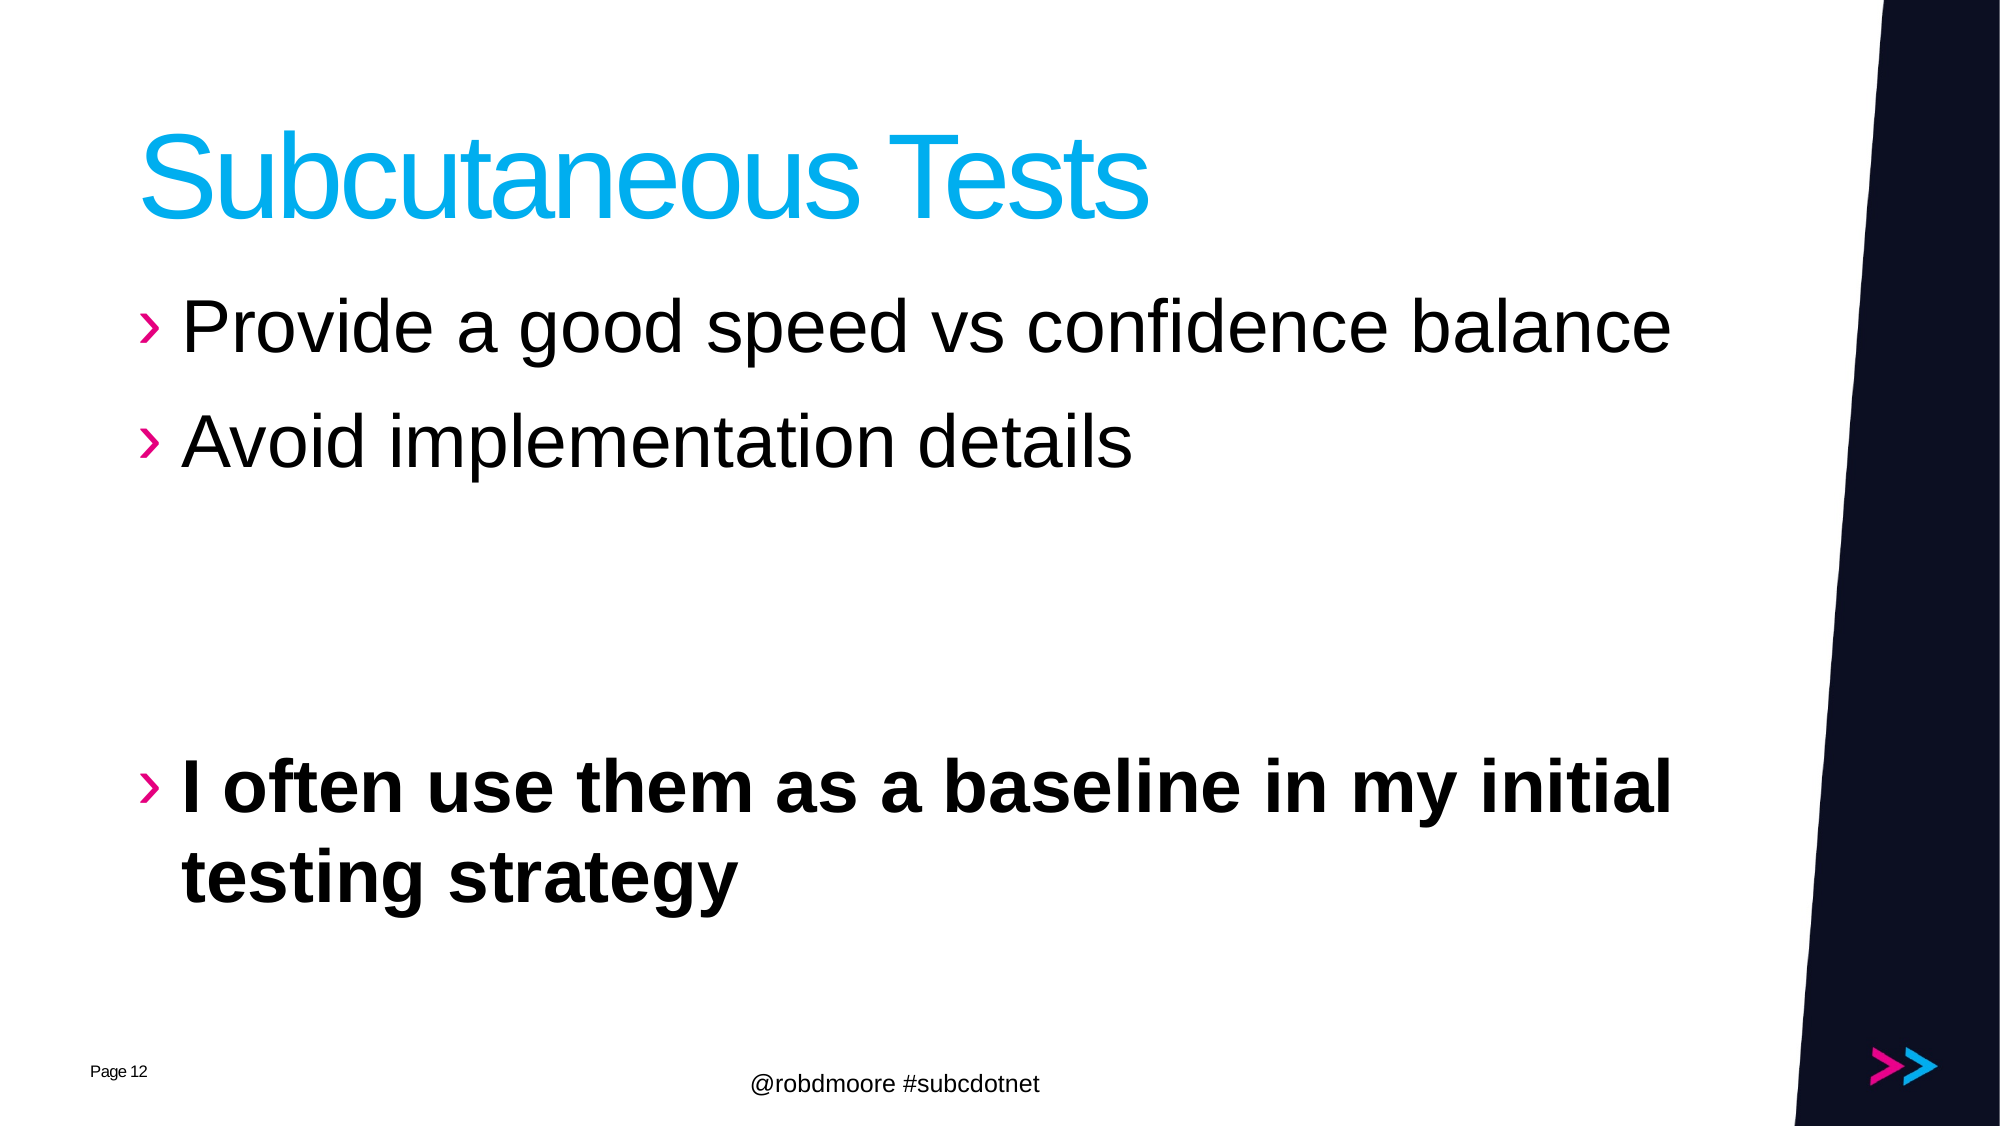

# Subcutaneous Tests
Provide a good speed vs confidence balance
Avoid implementation details

I often use them as a baseline in my initial testing strategy
12